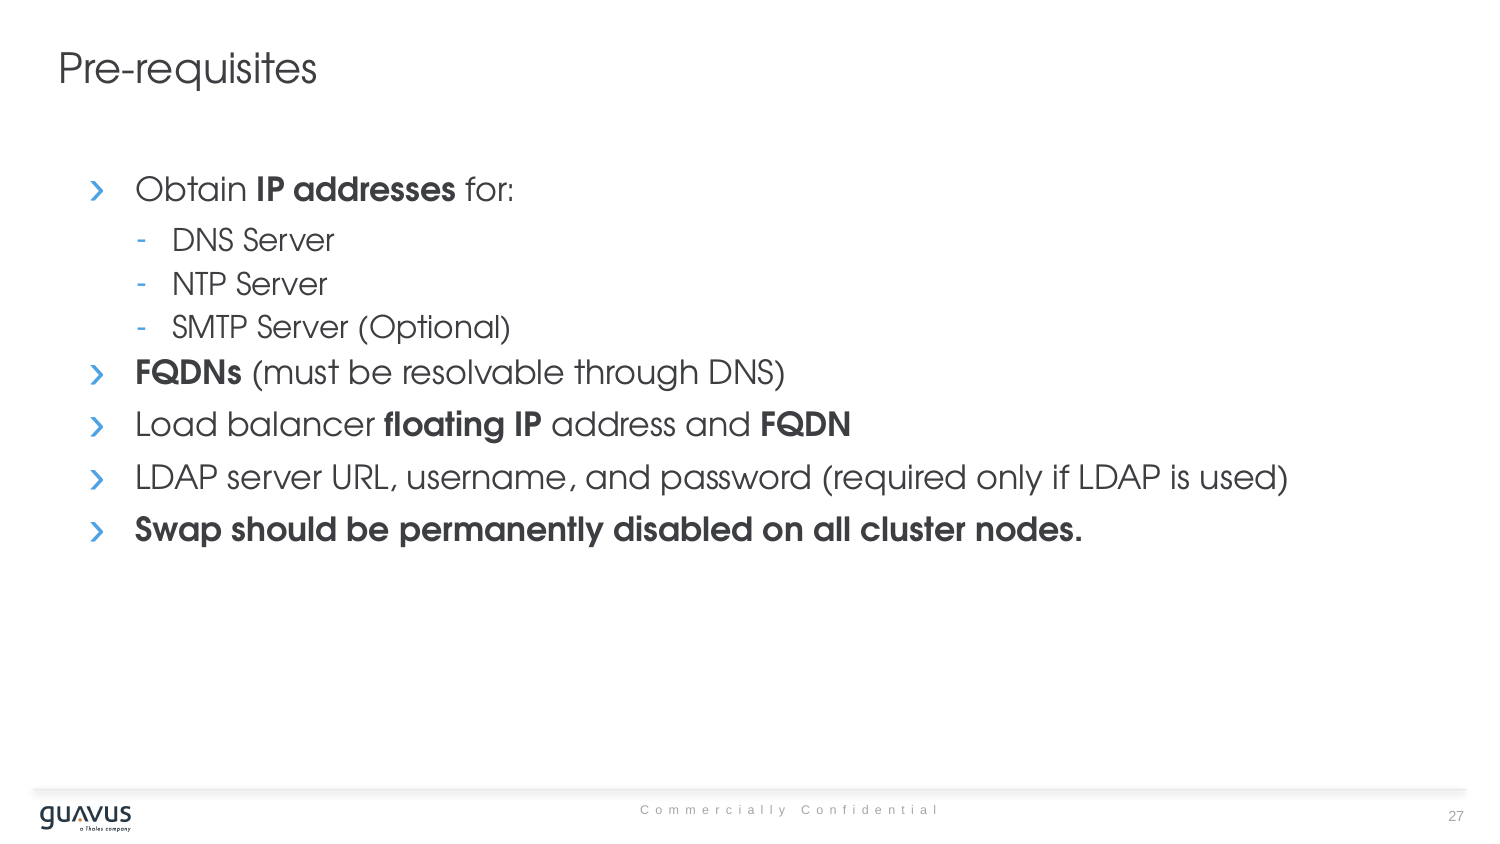

# Pre-requisites
Obtain IP addresses for:
DNS Server
NTP Server
SMTP Server (Optional)
FQDNs (must be resolvable through DNS)
Load balancer floating IP address and FQDN
LDAP server URL, username, and password (required only if LDAP is used)
Swap should be permanently disabled on all cluster nodes.